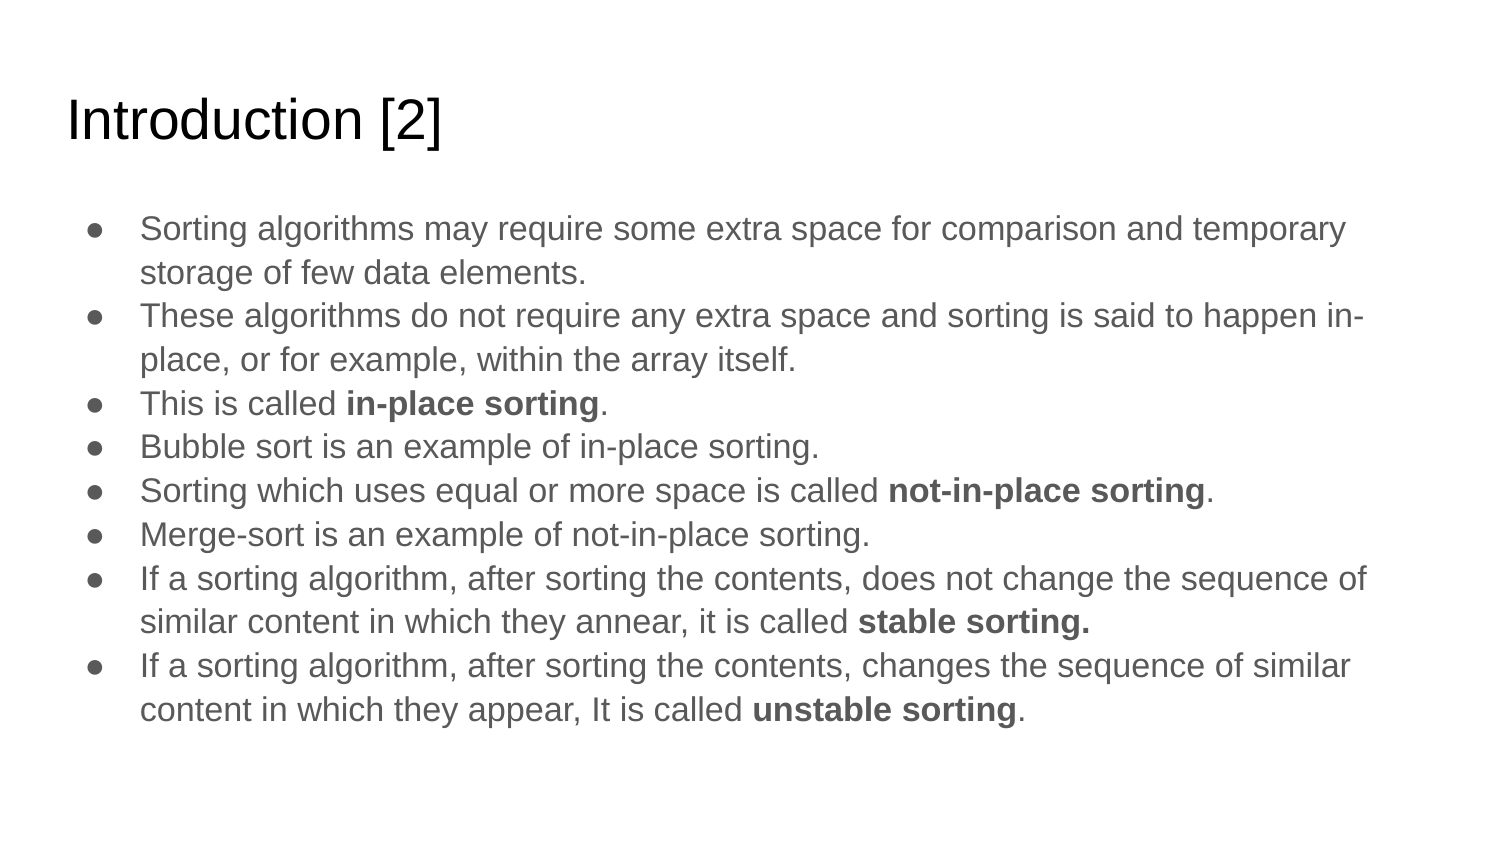

# Introduction [2]
Sorting algorithms may require some extra space for comparison and temporary storage of few data elements.
These algorithms do not require any extra space and sorting is said to happen in-place, or for example, within the array itself.
This is called in-place sorting.
Bubble sort is an example of in-place sorting.
Sorting which uses equal or more space is called not-in-place sorting.
Merge-sort is an example of not-in-place sorting.
If a sorting algorithm, after sorting the contents, does not change the sequence of similar content in which they annear, it is called stable sorting.
If a sorting algorithm, after sorting the contents, changes the sequence of similar content in which they appear, It is called unstable sorting.